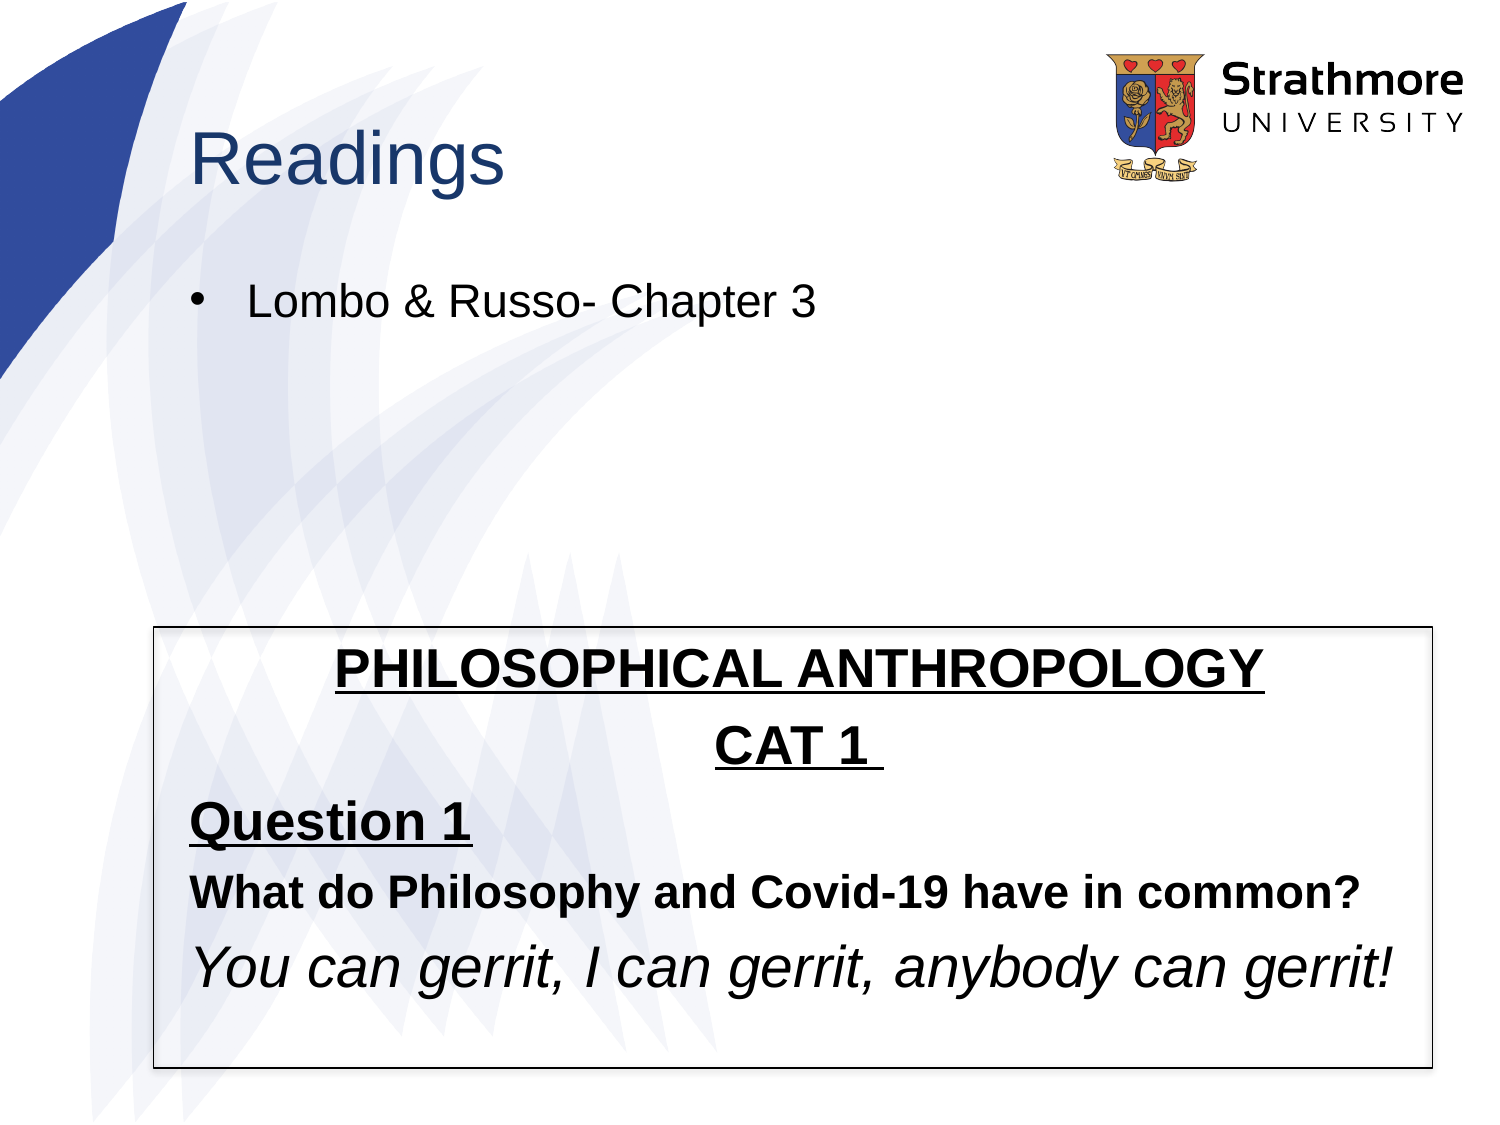

# Readings
Lombo & Russo- Chapter 3

PHILOSOPHICAL ANTHROPOLOGY
CAT 1
Question 1
What do Philosophy and Covid-19 have in common?
You can gerrit, I can gerrit, anybody can gerrit!